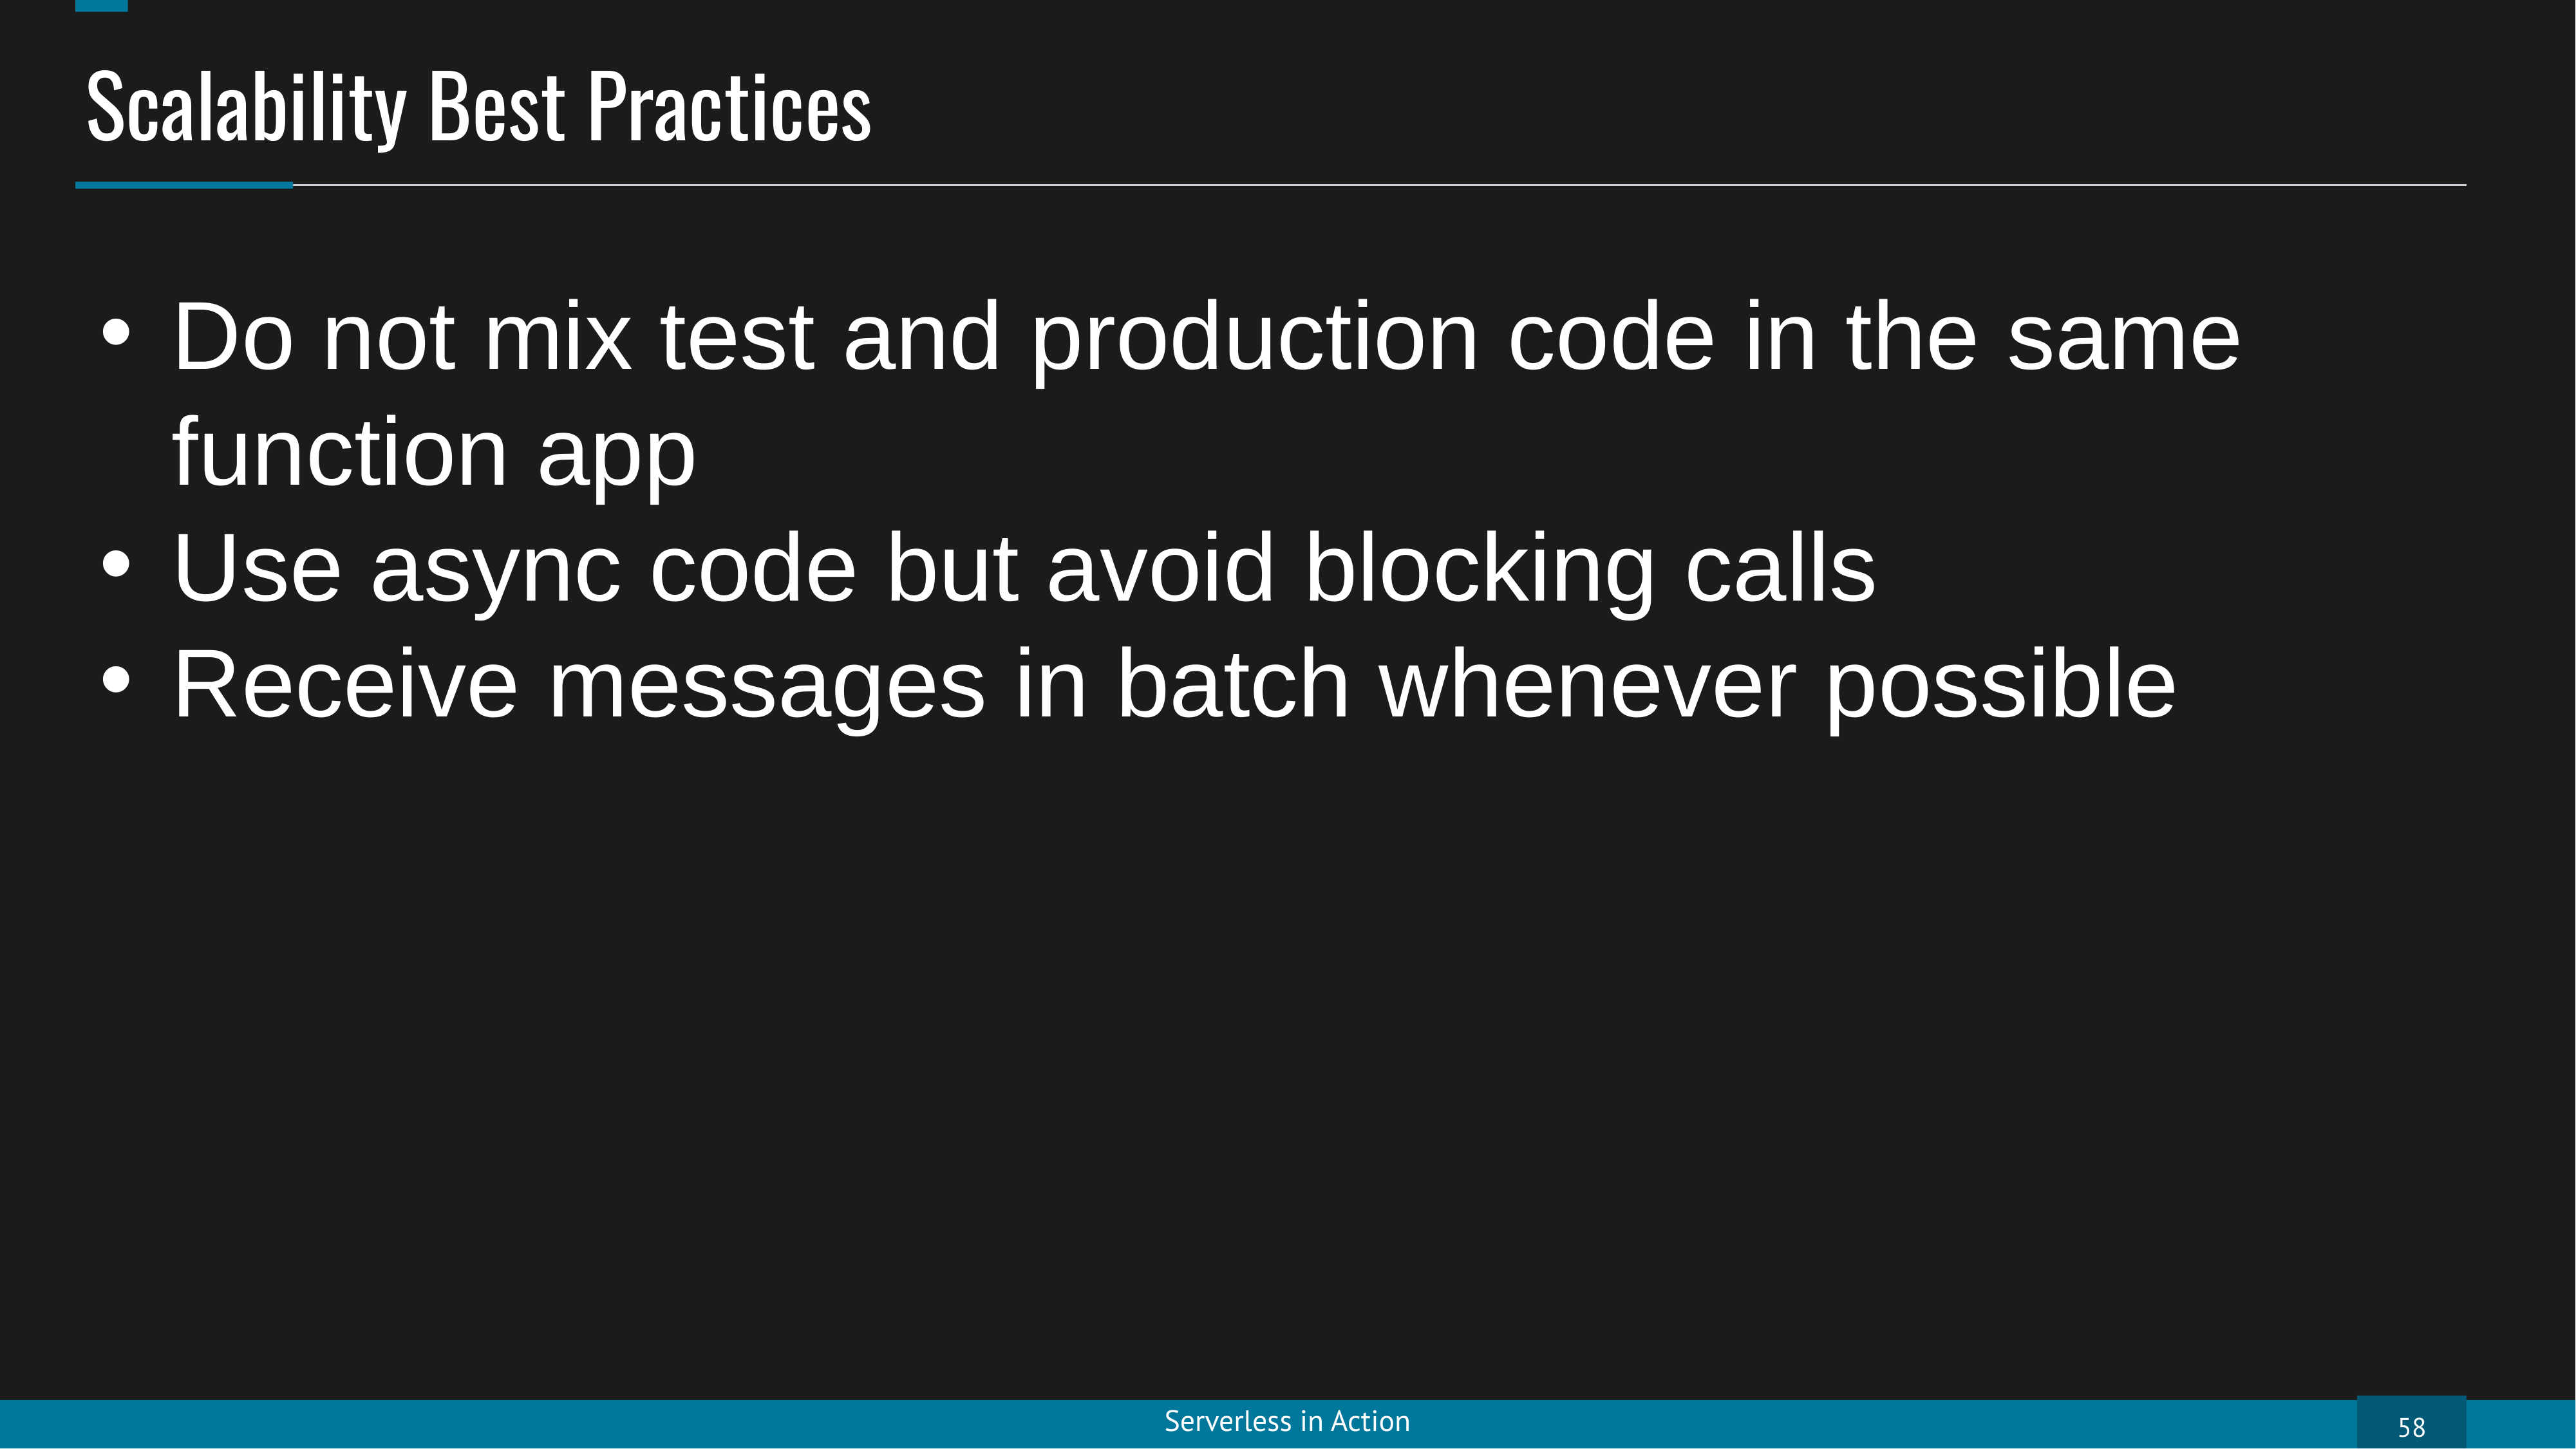

Scalability Best Practices
Do not mix test and production code in the same function app
Use async code but avoid blocking calls
Receive messages in batch whenever possible
58